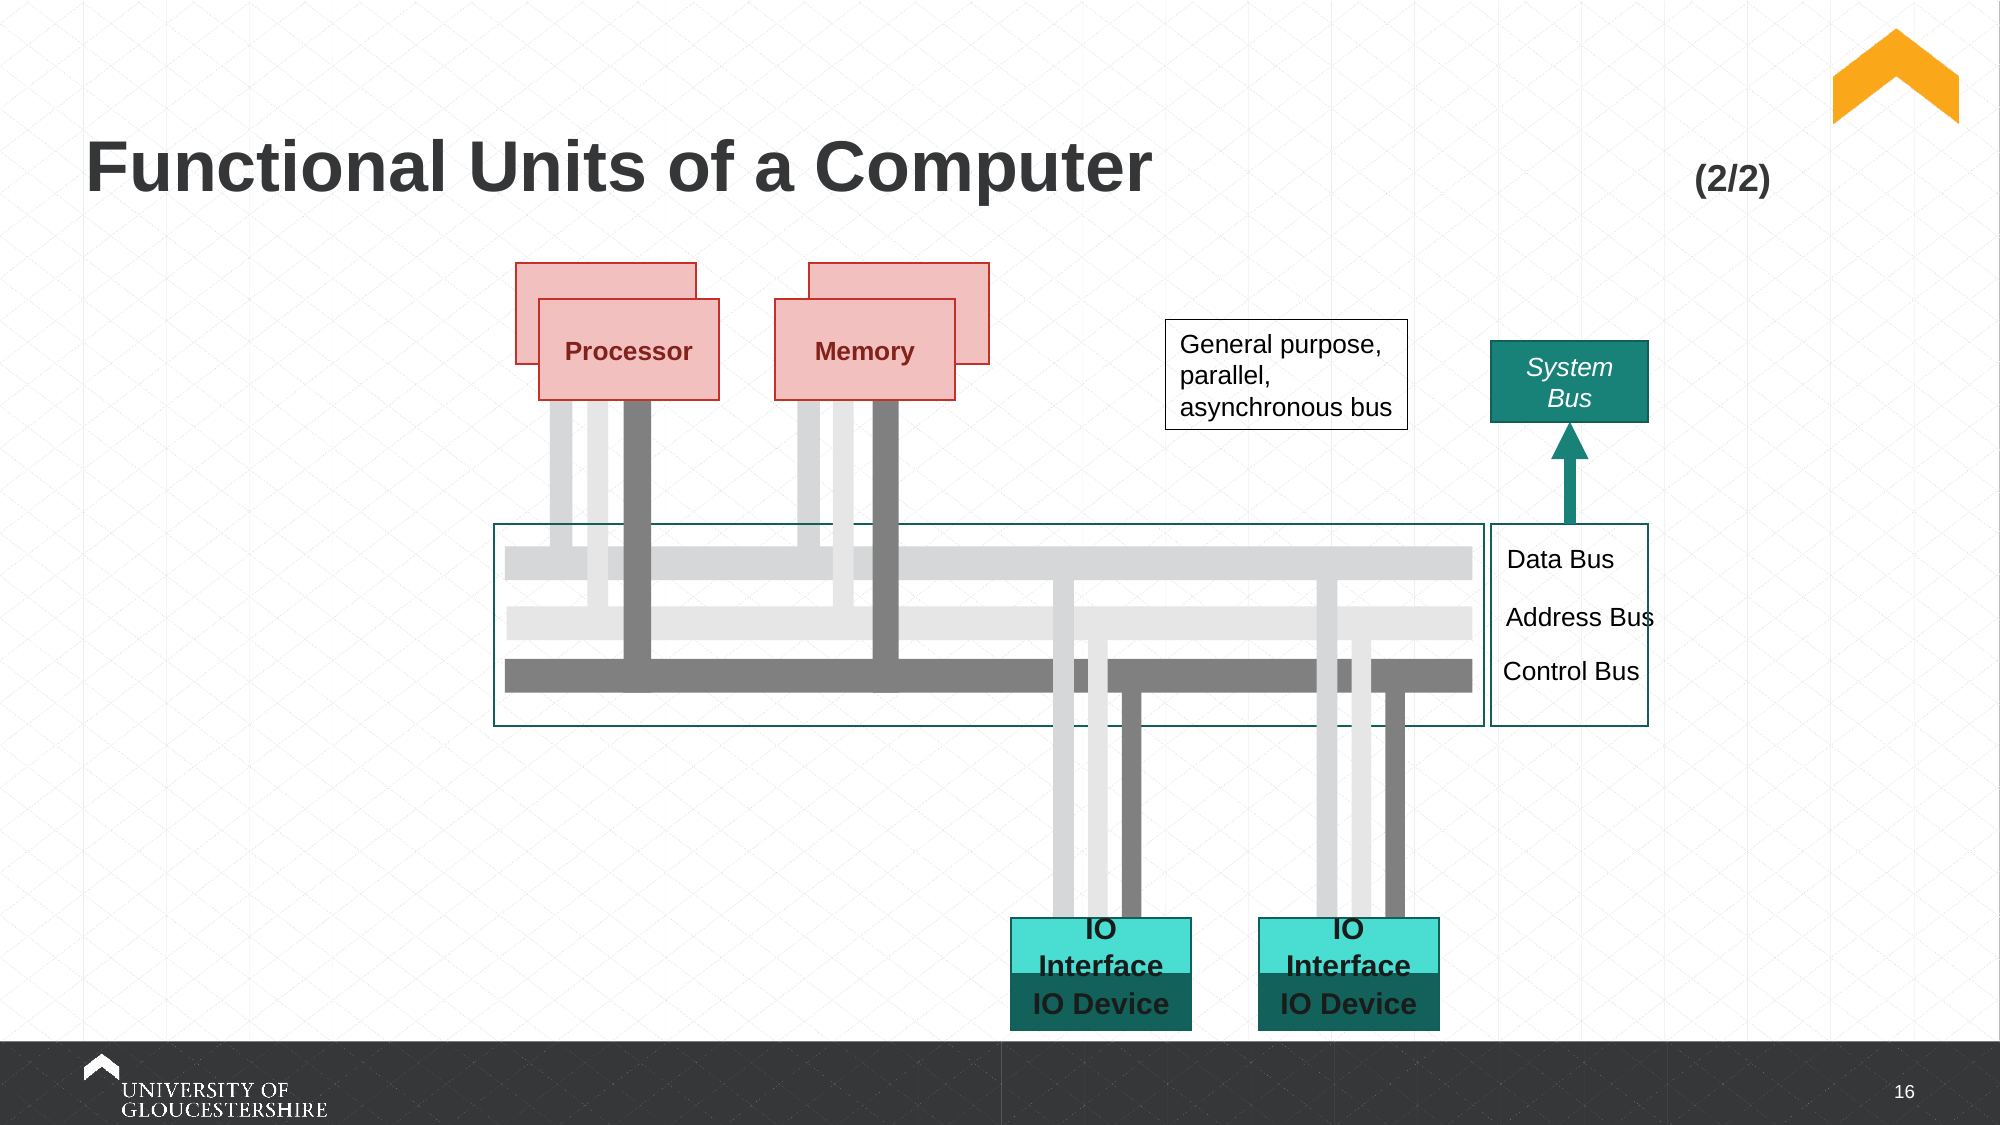

# Functional Units of a Computer                           (2/2)

Processor
Memory
General purpose,
parallel,
asynchronous bus
System Bus

Data Bus

Address Bus

Control Bus

IO Interface
IO Device
IO Interface
IO Device